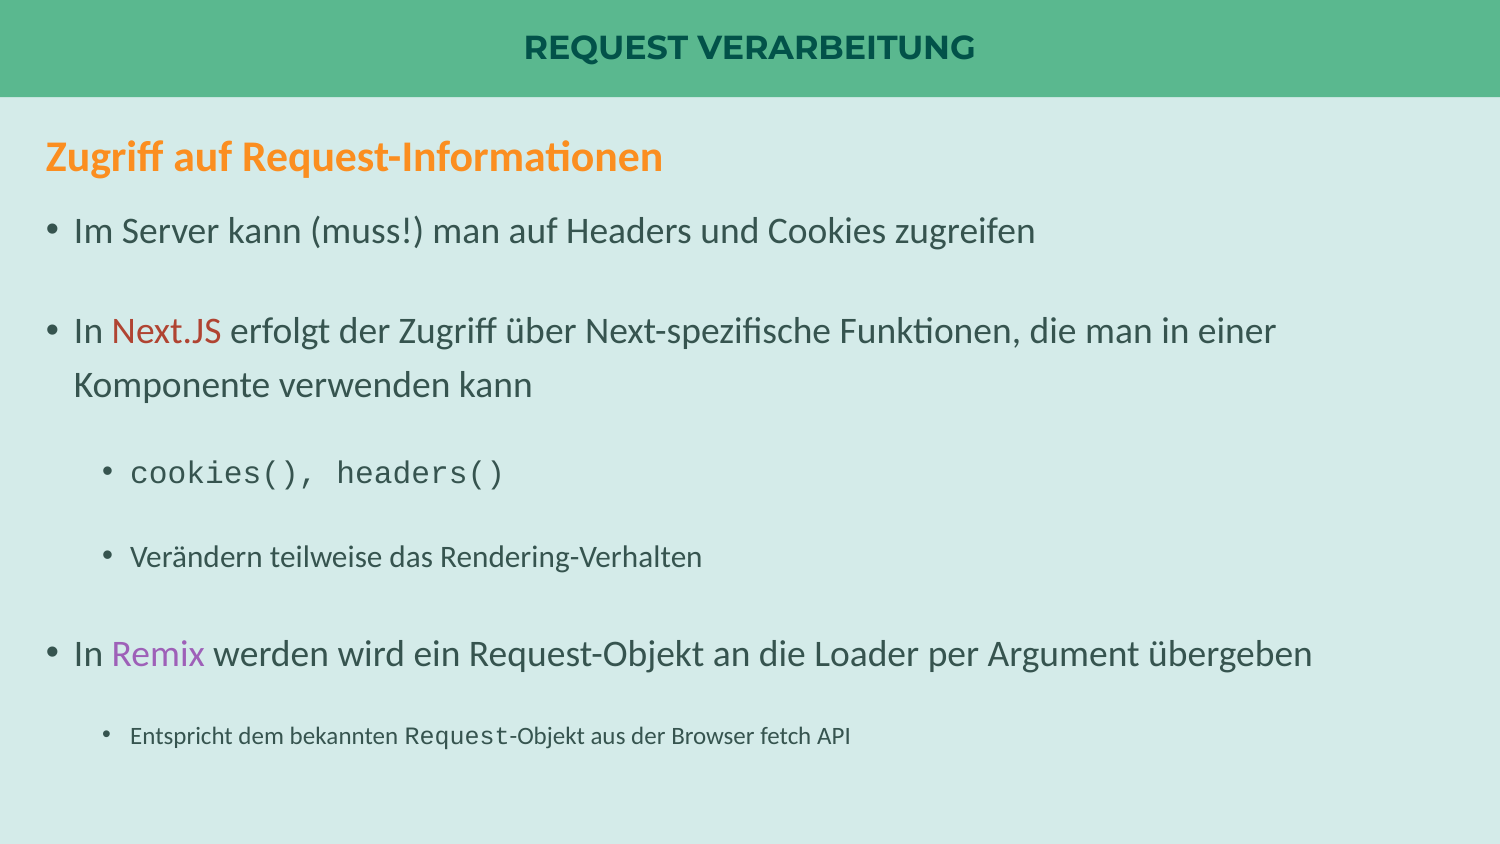

# Request verarbeitung
Zugriff auf Request-Informationen
Im Server kann (muss!) man auf Headers und Cookies zugreifen
In Next.JS erfolgt der Zugriff über Next-spezifische Funktionen, die man in einer Komponente verwenden kann
cookies(), headers()
Verändern teilweise das Rendering-Verhalten
In Remix werden wird ein Request-Objekt an die Loader per Argument übergeben
Entspricht dem bekannten Request-Objekt aus der Browser fetch API